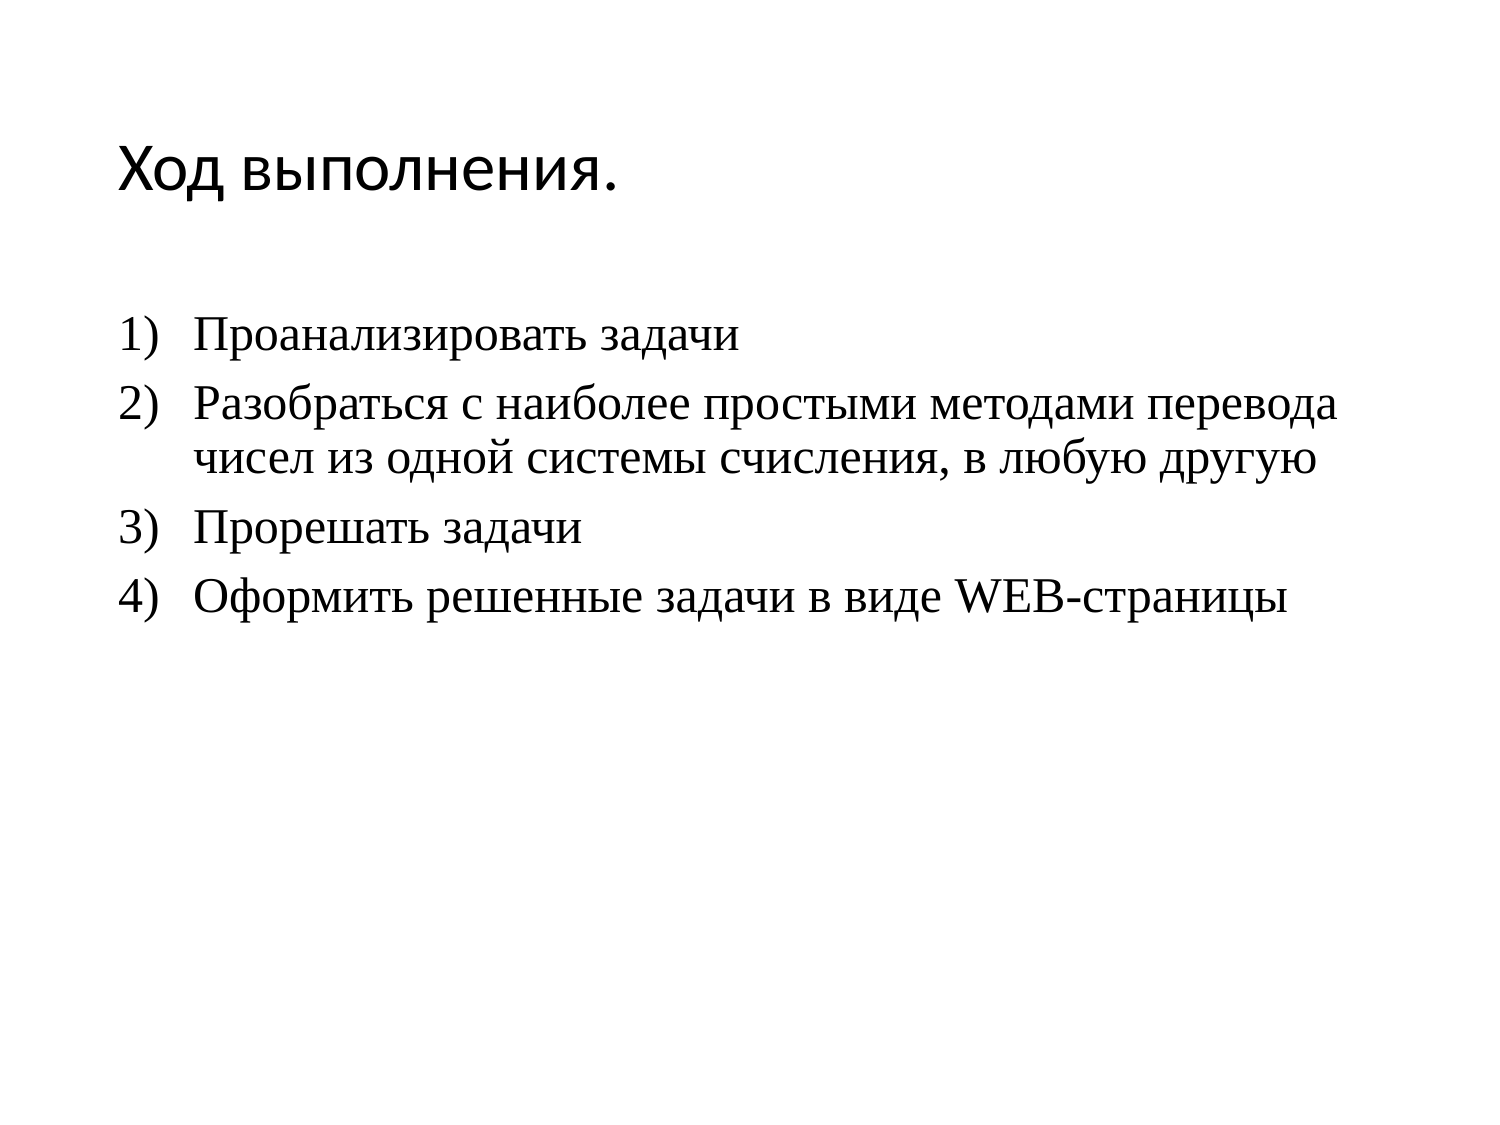

# Ход выполнения.
Проанализировать задачи
Разобраться с наиболее простыми методами перевода чисел из одной системы счисления, в любую другую
Прорешать задачи
Оформить решенные задачи в виде WEB-страницы